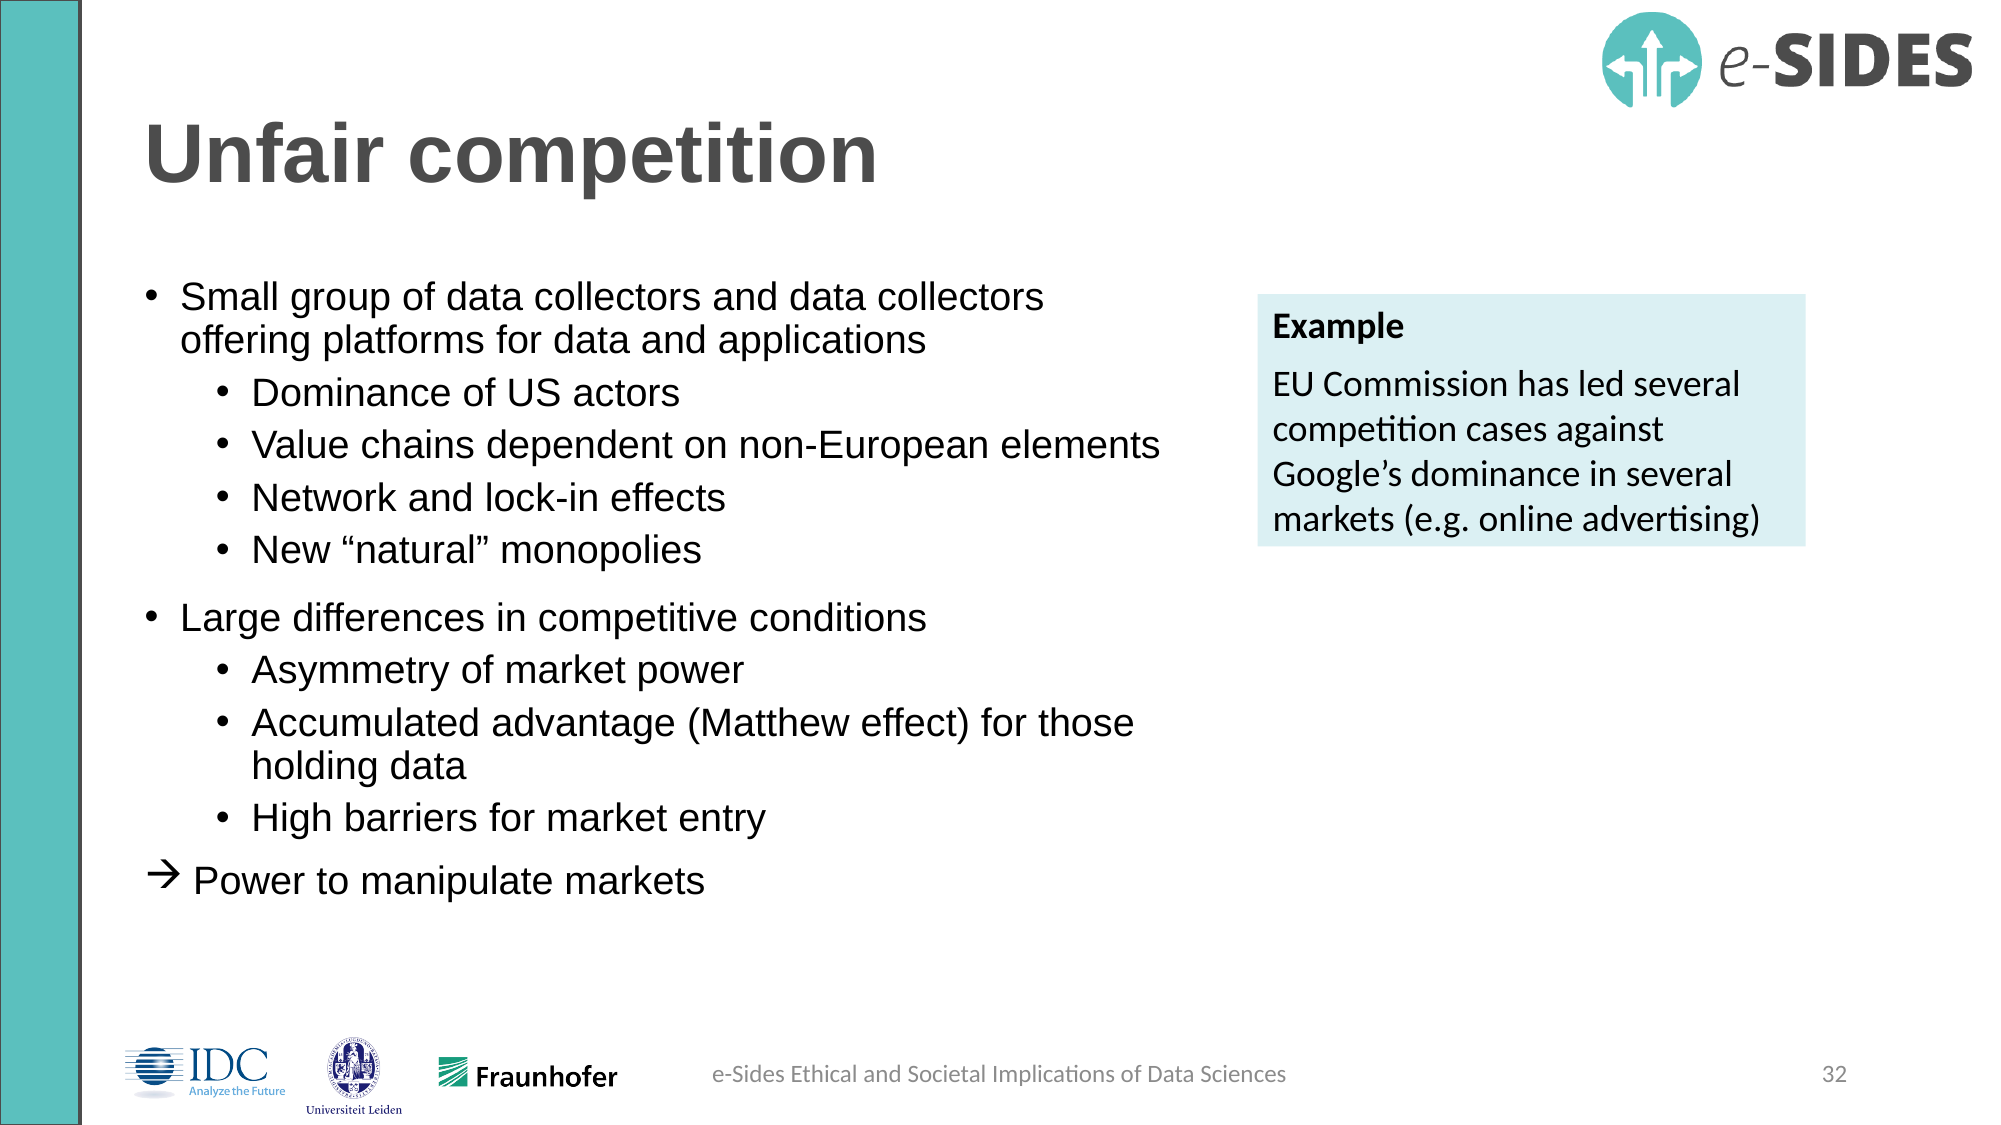

Unfair competition
Small group of data collectors and data collectors offering platforms for data and applications
Dominance of US actors
Value chains dependent on non-European elements
Network and lock-in effects
New “natural” monopolies
Large differences in competitive conditions
Asymmetry of market power
Accumulated advantage (Matthew effect) for those holding data
High barriers for market entry
 Power to manipulate markets
Example
EU Commission has led several competition cases against Google’s dominance in several markets (e.g. online advertising)
e-Sides Ethical and Societal Implications of Data Sciences
32